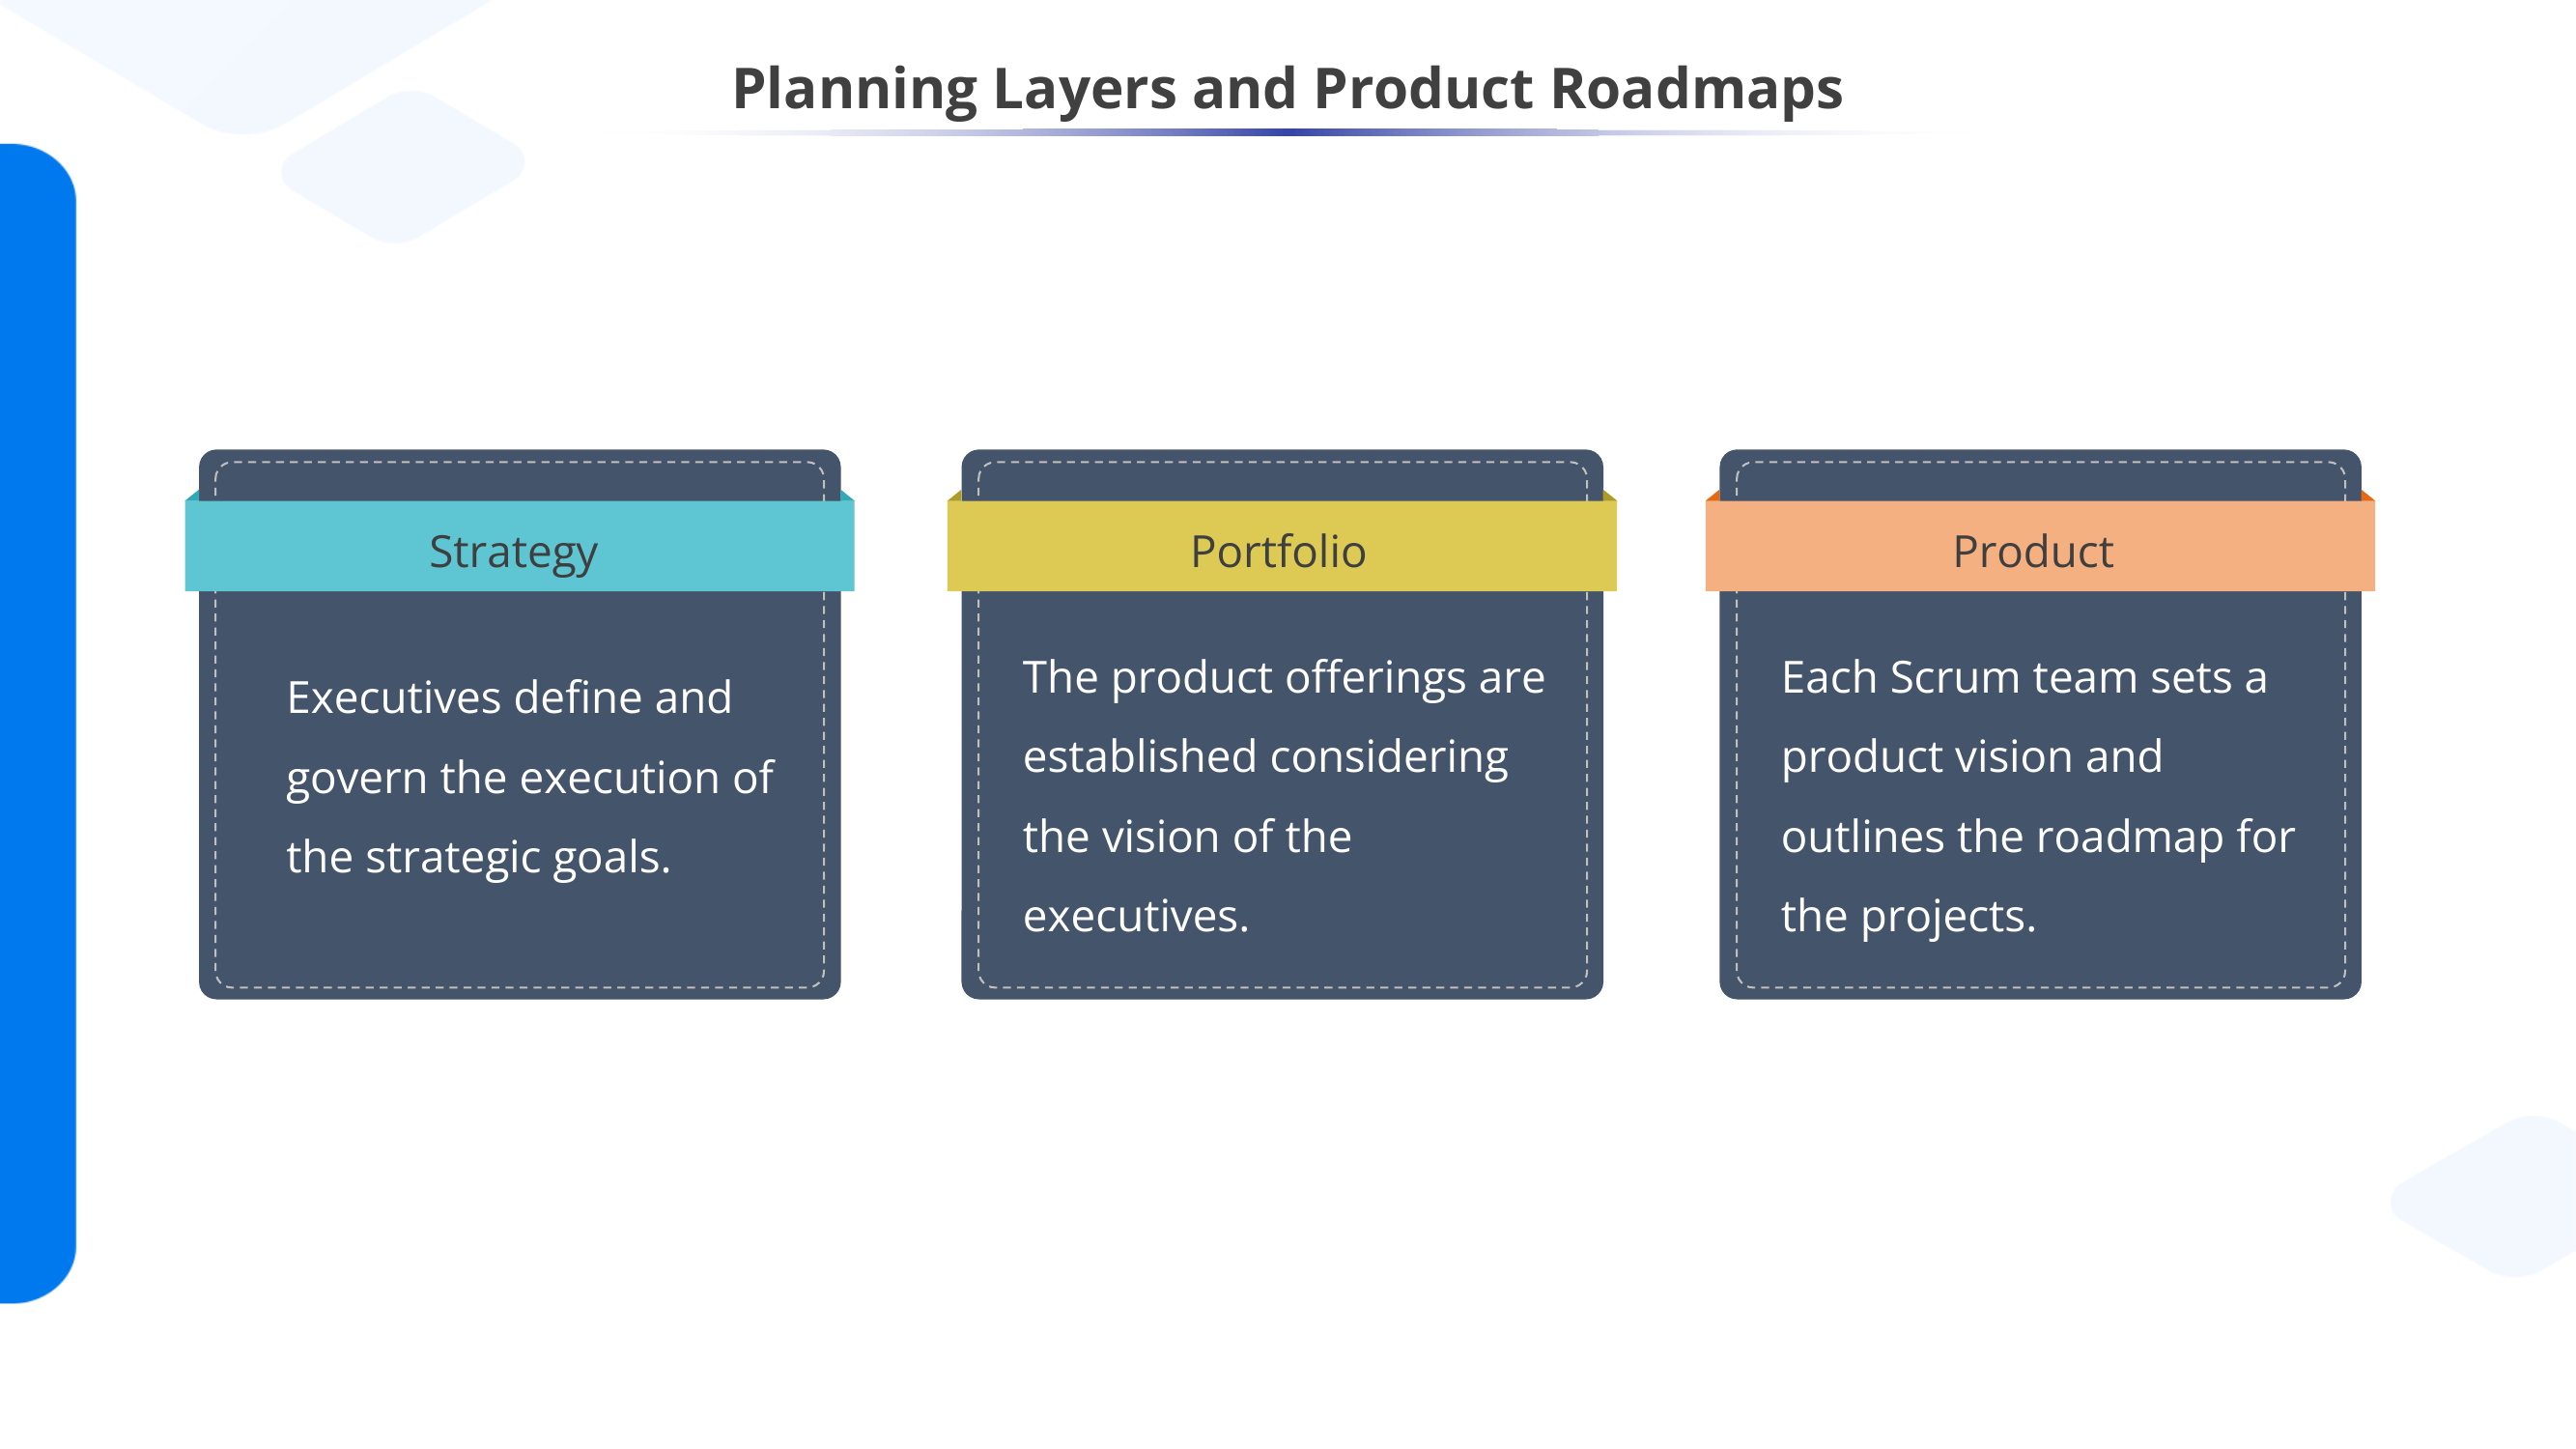

# Planning Layers and Product Roadmaps

Strategy
Executives define and govern the execution of the strategic goals.

Portfolio
The product offerings are established considering the vision of the executives.

Product
Each Scrum team sets a product vision and outlines the roadmap for the projects.